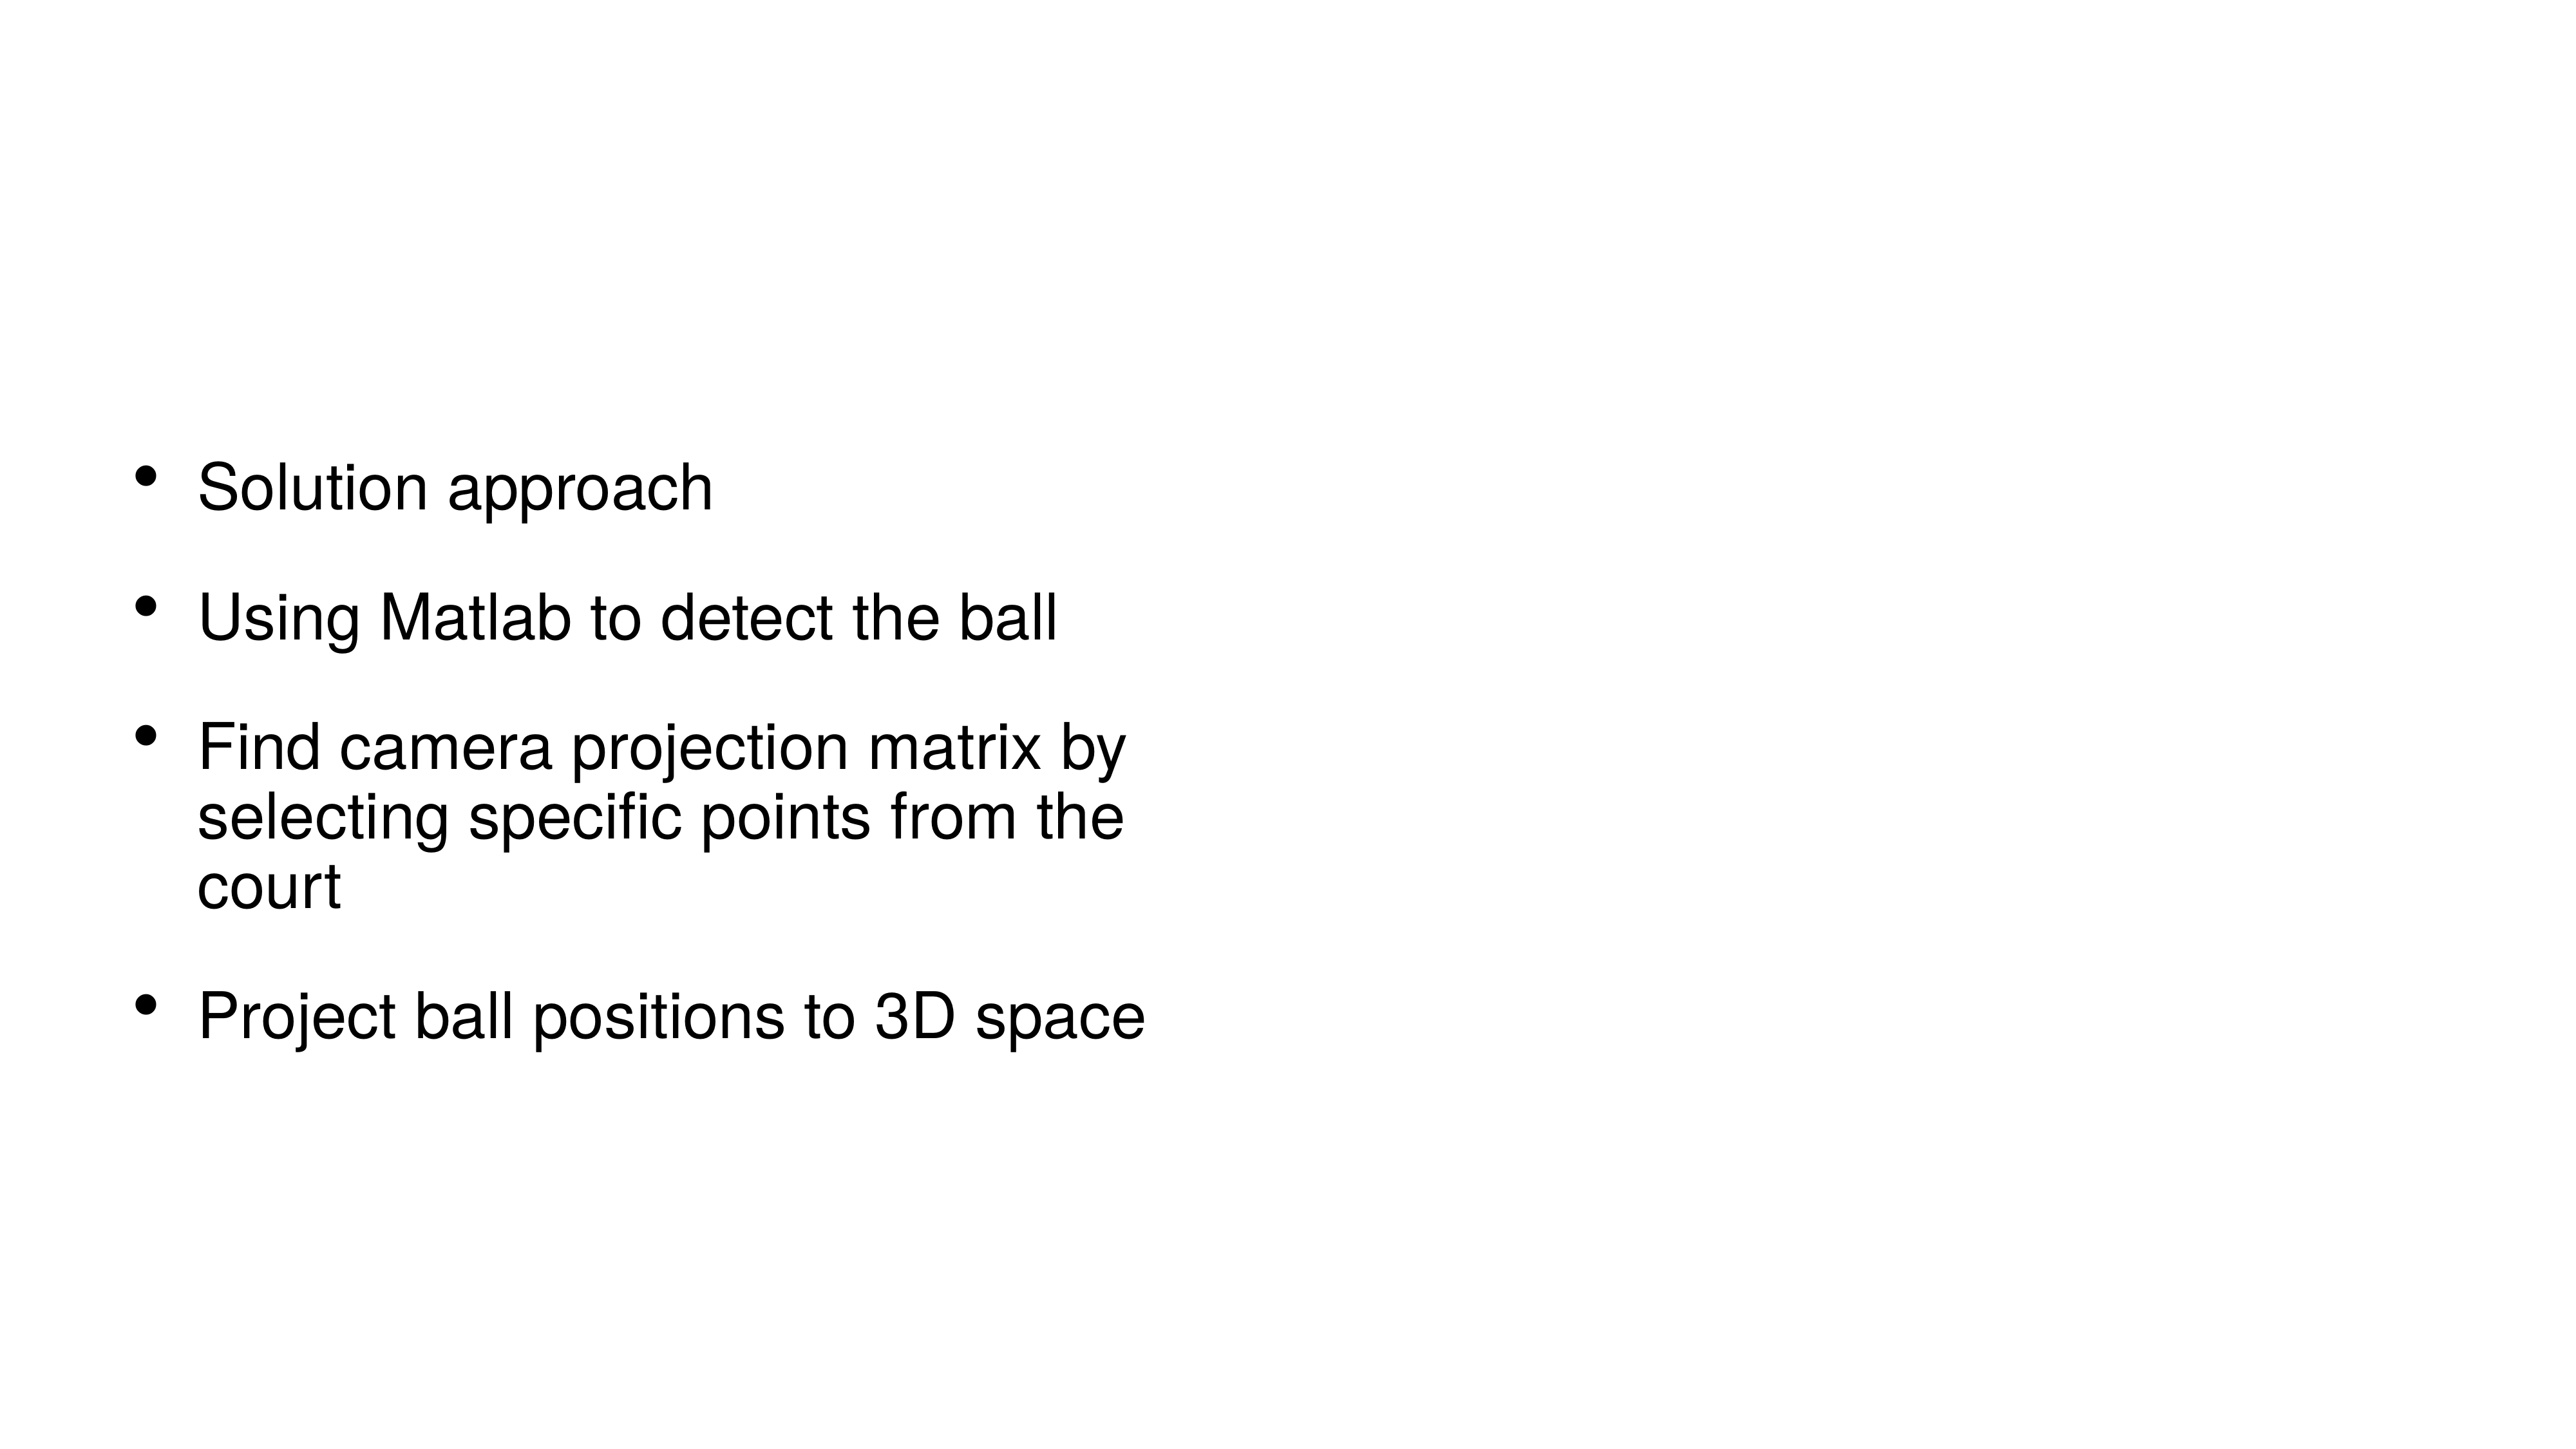

Solution approach
Using Matlab to detect the ball
Find camera projection matrix by selecting specific points from the court
Project ball positions to 3D space